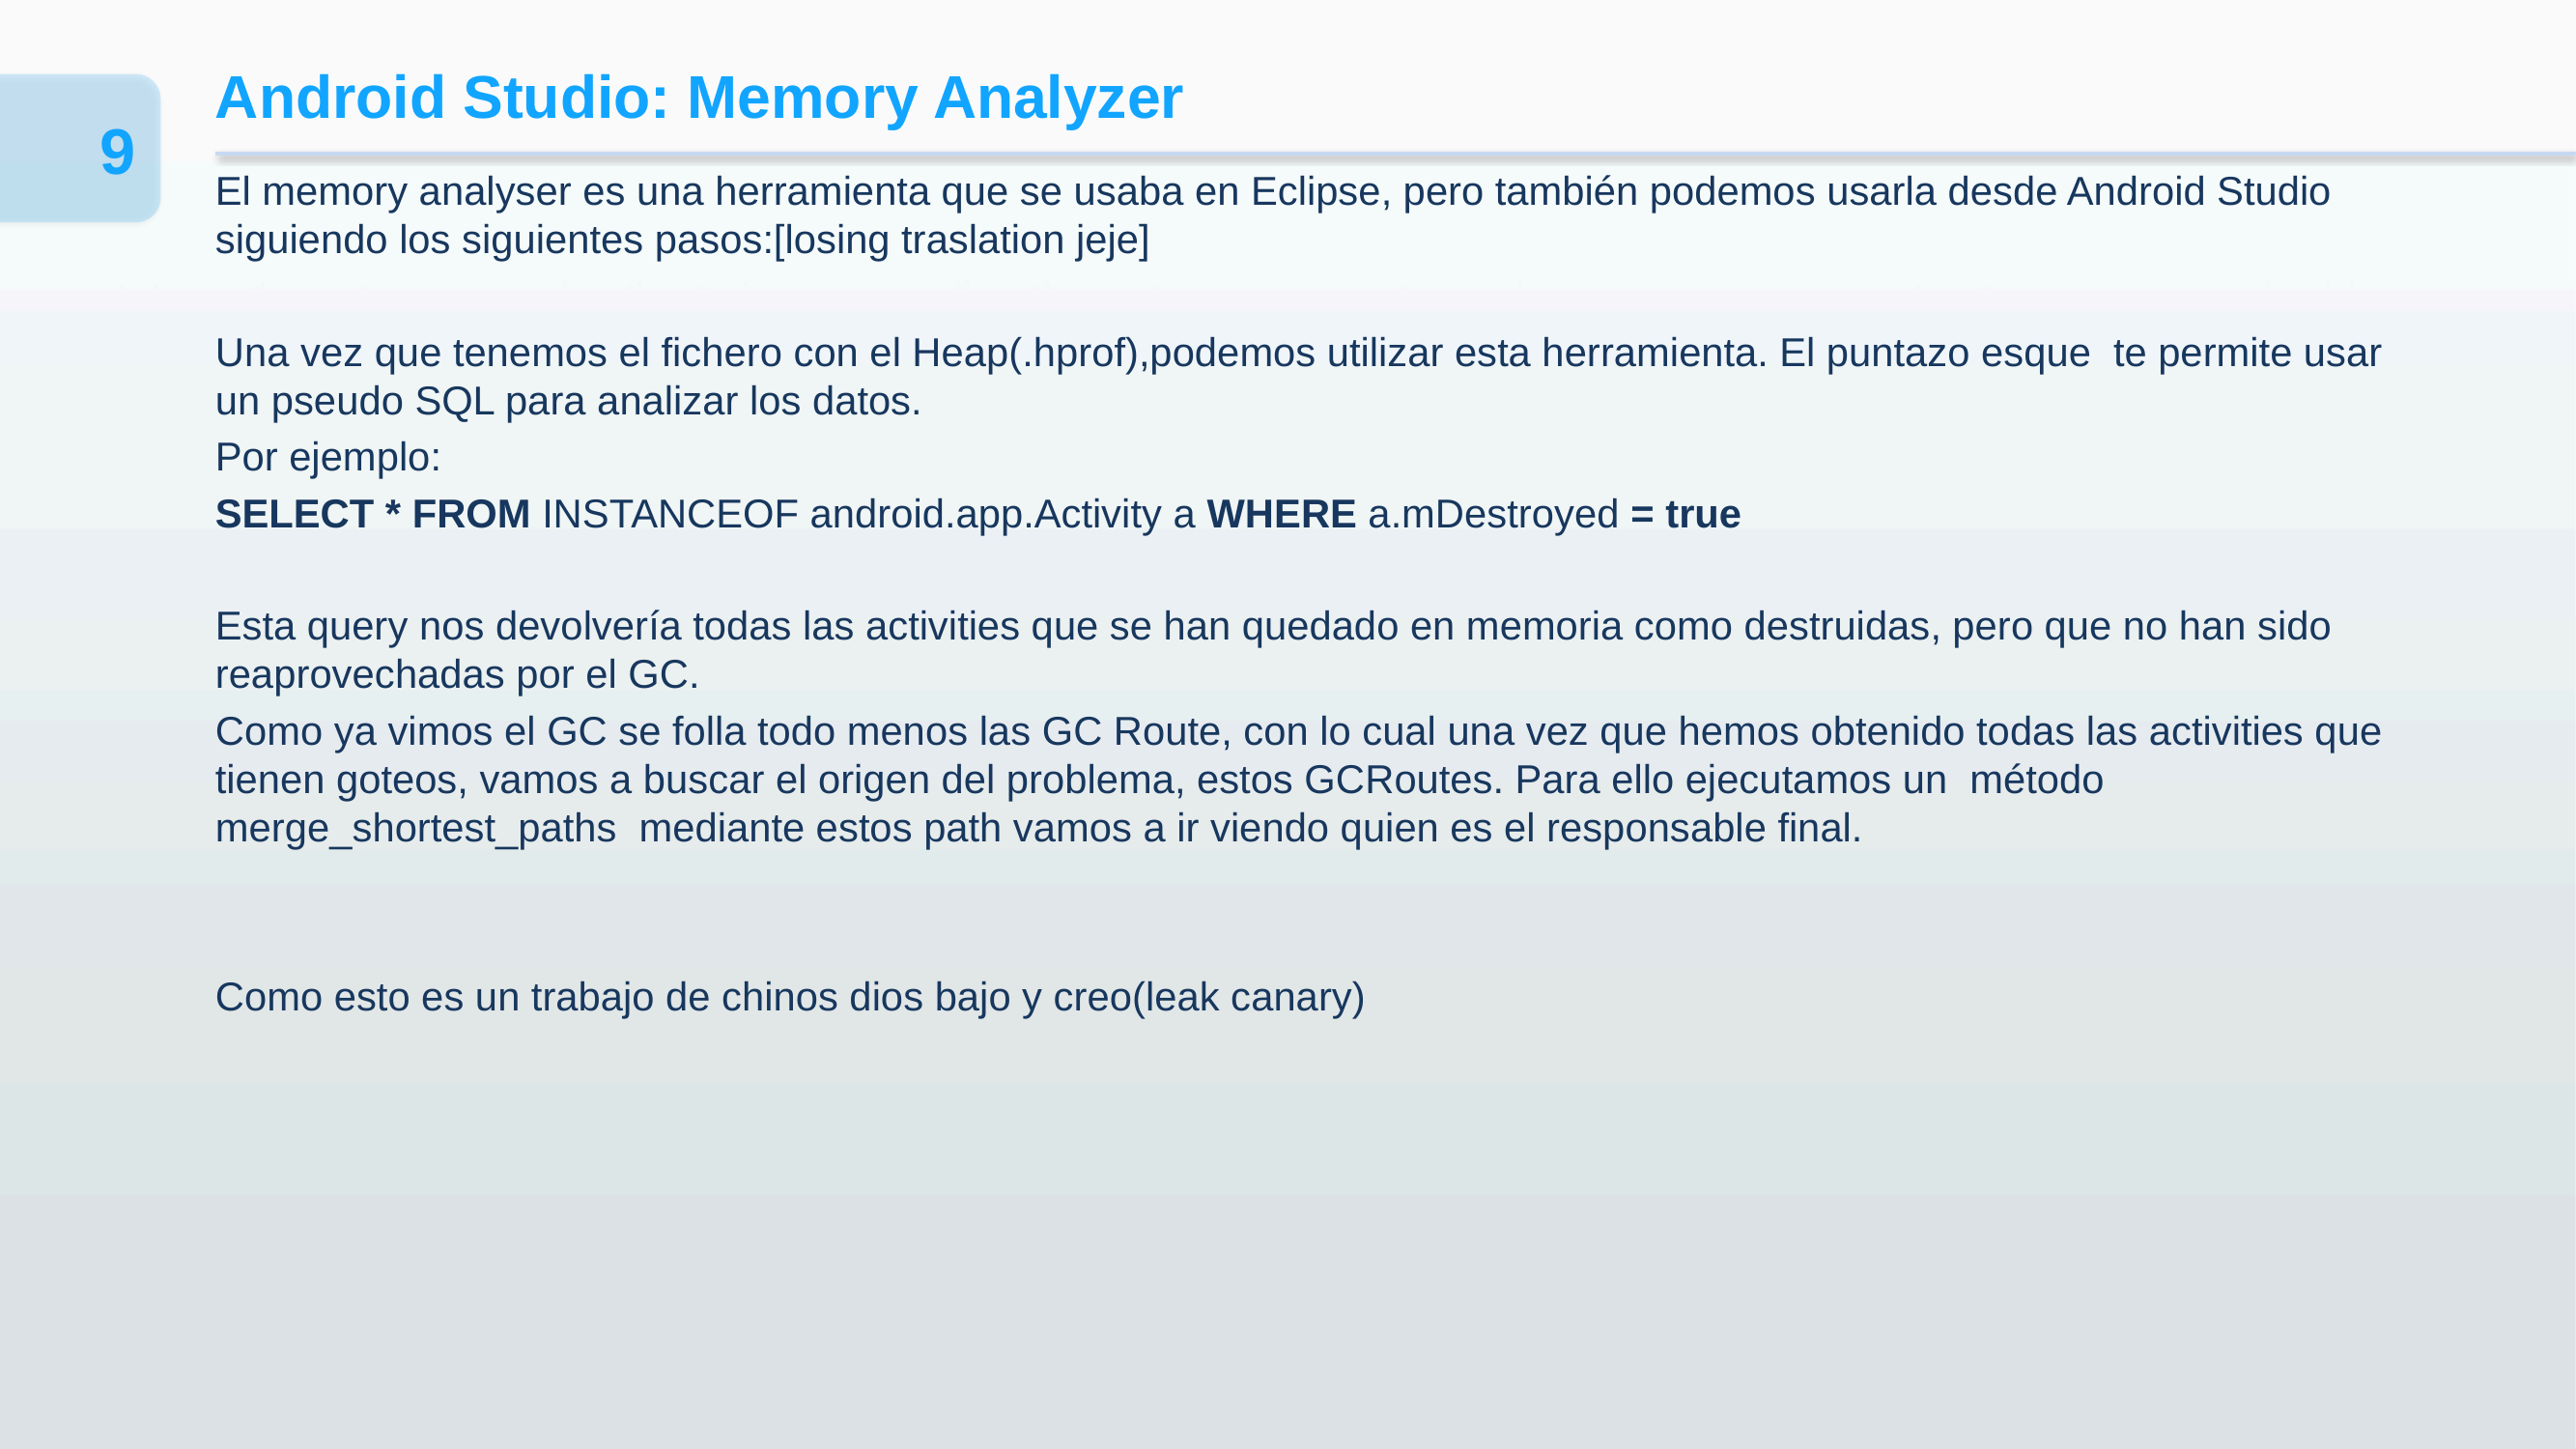

# Android Studio: Memory Analyzer
9
El memory analyser es una herramienta que se usaba en Eclipse, pero también podemos usarla desde Android Studio siguiendo los siguientes pasos:[losing traslation jeje]

Una vez que tenemos el fichero con el Heap(.hprof),podemos utilizar esta herramienta. El puntazo esque  te permite usar un pseudo SQL para analizar los datos.
Por ejemplo:
SELECT * FROM INSTANCEOF android.app.Activity a WHERE a.mDestroyed = true

Esta query nos devolvería todas las activities que se han quedado en memoria como destruidas, pero que no han sido reaprovechadas por el GC.
Como ya vimos el GC se folla todo menos las GC Route, con lo cual una vez que hemos obtenido todas las activities que tienen goteos, vamos a buscar el origen del problema, estos GCRoutes. Para ello ejecutamos un  método  merge_shortest_paths  mediante estos path vamos a ir viendo quien es el responsable final.

Como esto es un trabajo de chinos dios bajo y creo(leak canary)